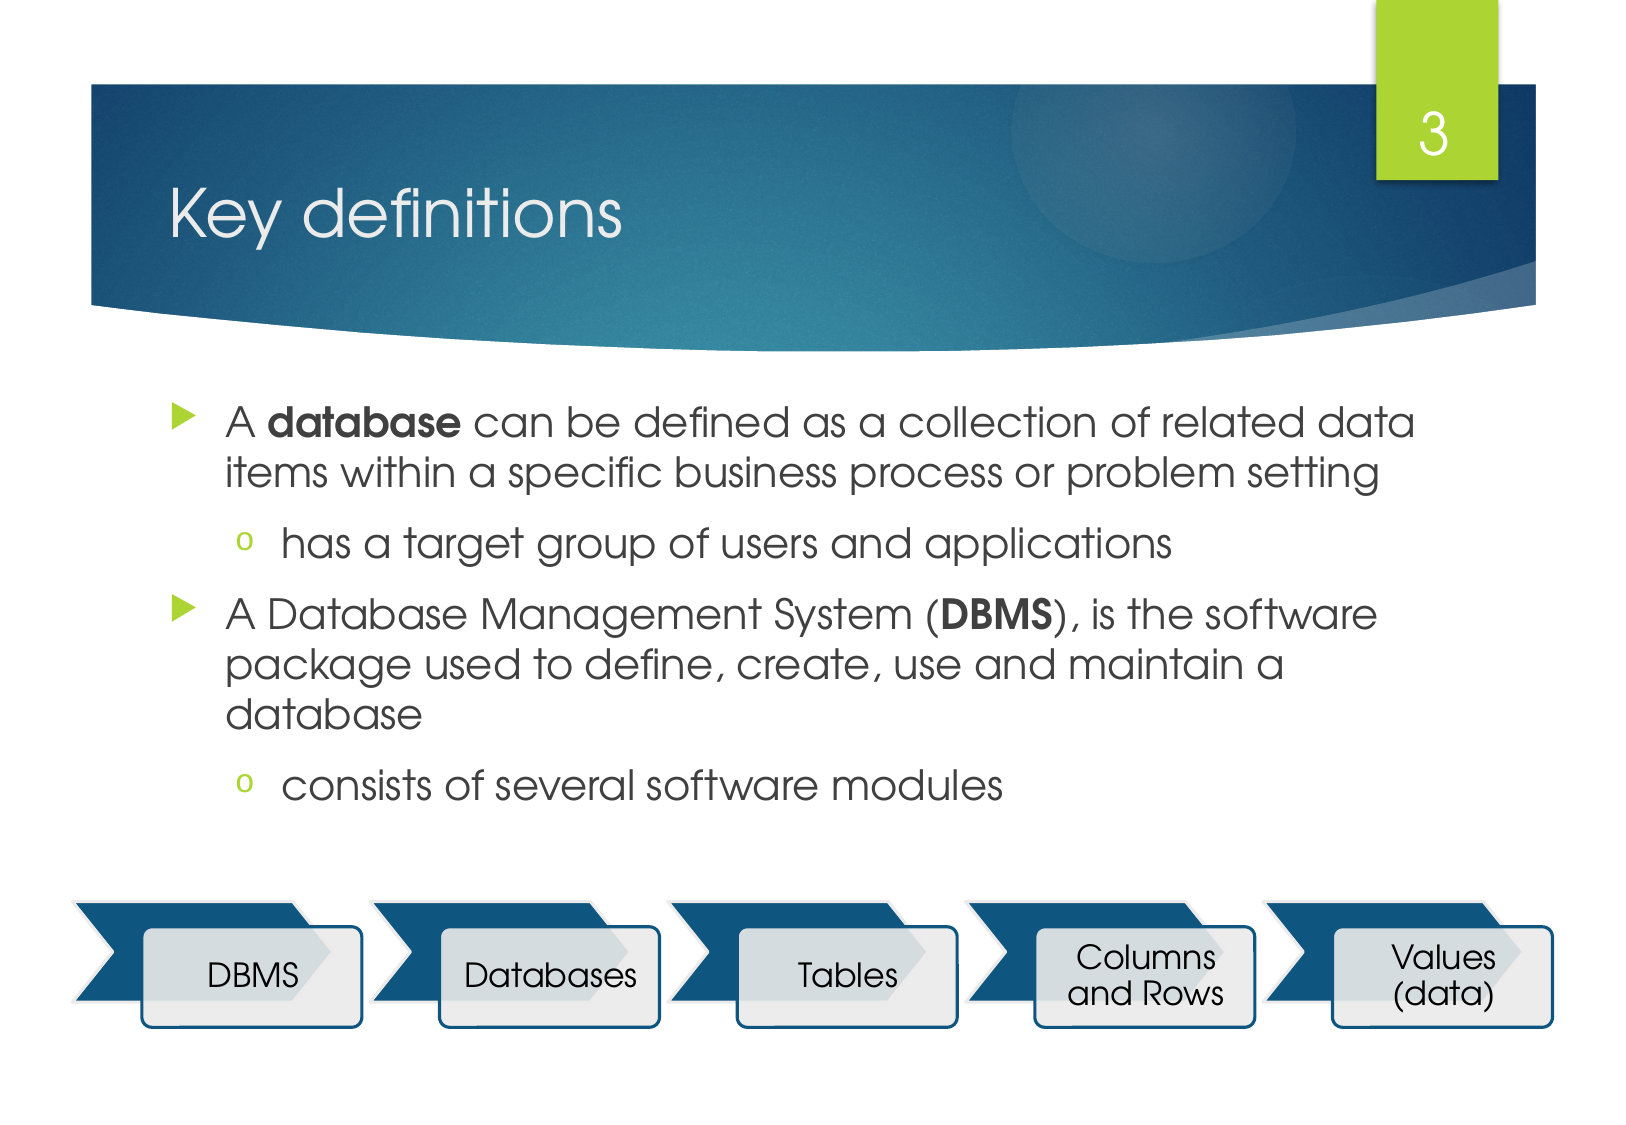

3
# Key definitions
A database can be defined as a collection of related data items within a specific business process or problem setting
has a target group of users and applications
A Database Management System (DBMS), is the software package used to define, create, use and maintain a database
consists of several software modules
DBMS
Databases
Tables
Columns and Rows
Values (data)